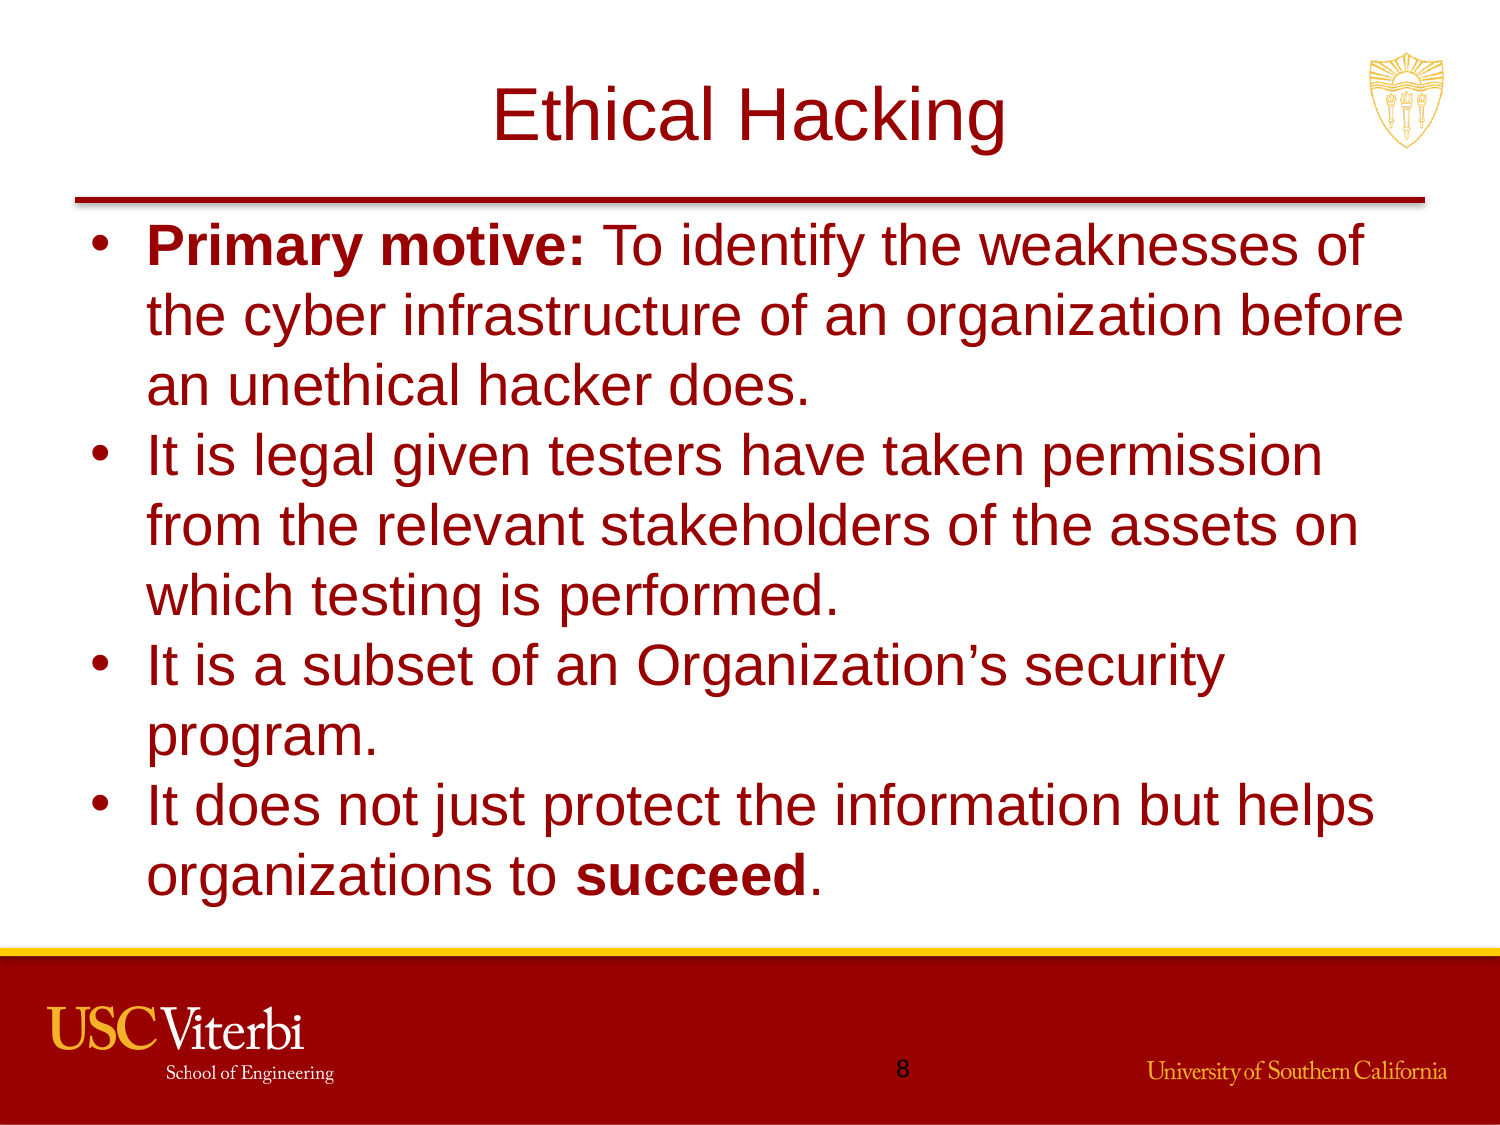

# Ethical Hacking
Primary motive: To identify the weaknesses of the cyber infrastructure of an organization before an unethical hacker does.
It is legal given testers have taken permission from the relevant stakeholders of the assets on which testing is performed.
It is a subset of an Organization’s security program.
It does not just protect the information but helps organizations to succeed.
8